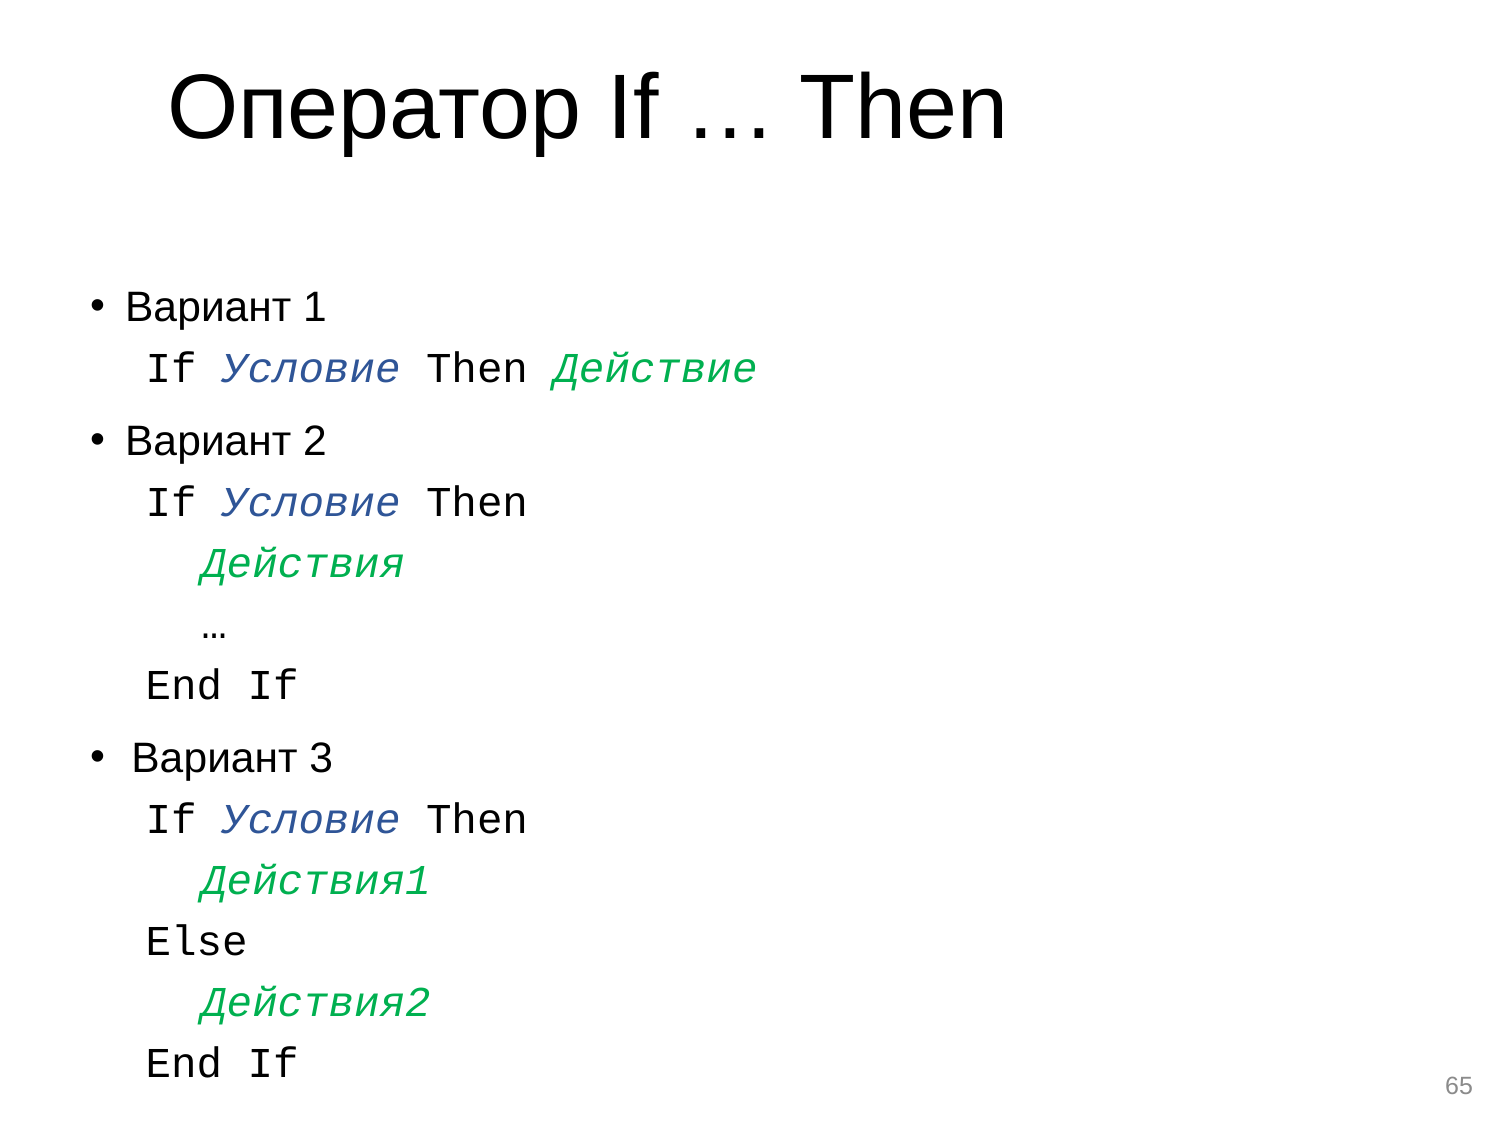

# Оператор If … Then
Вариант 1
If Условие Then Действие
Вариант 2
If Условие Then
Действия
…
End If
Вариант 3
If Условие Then
Действия1
Else
Действия2
End If

65